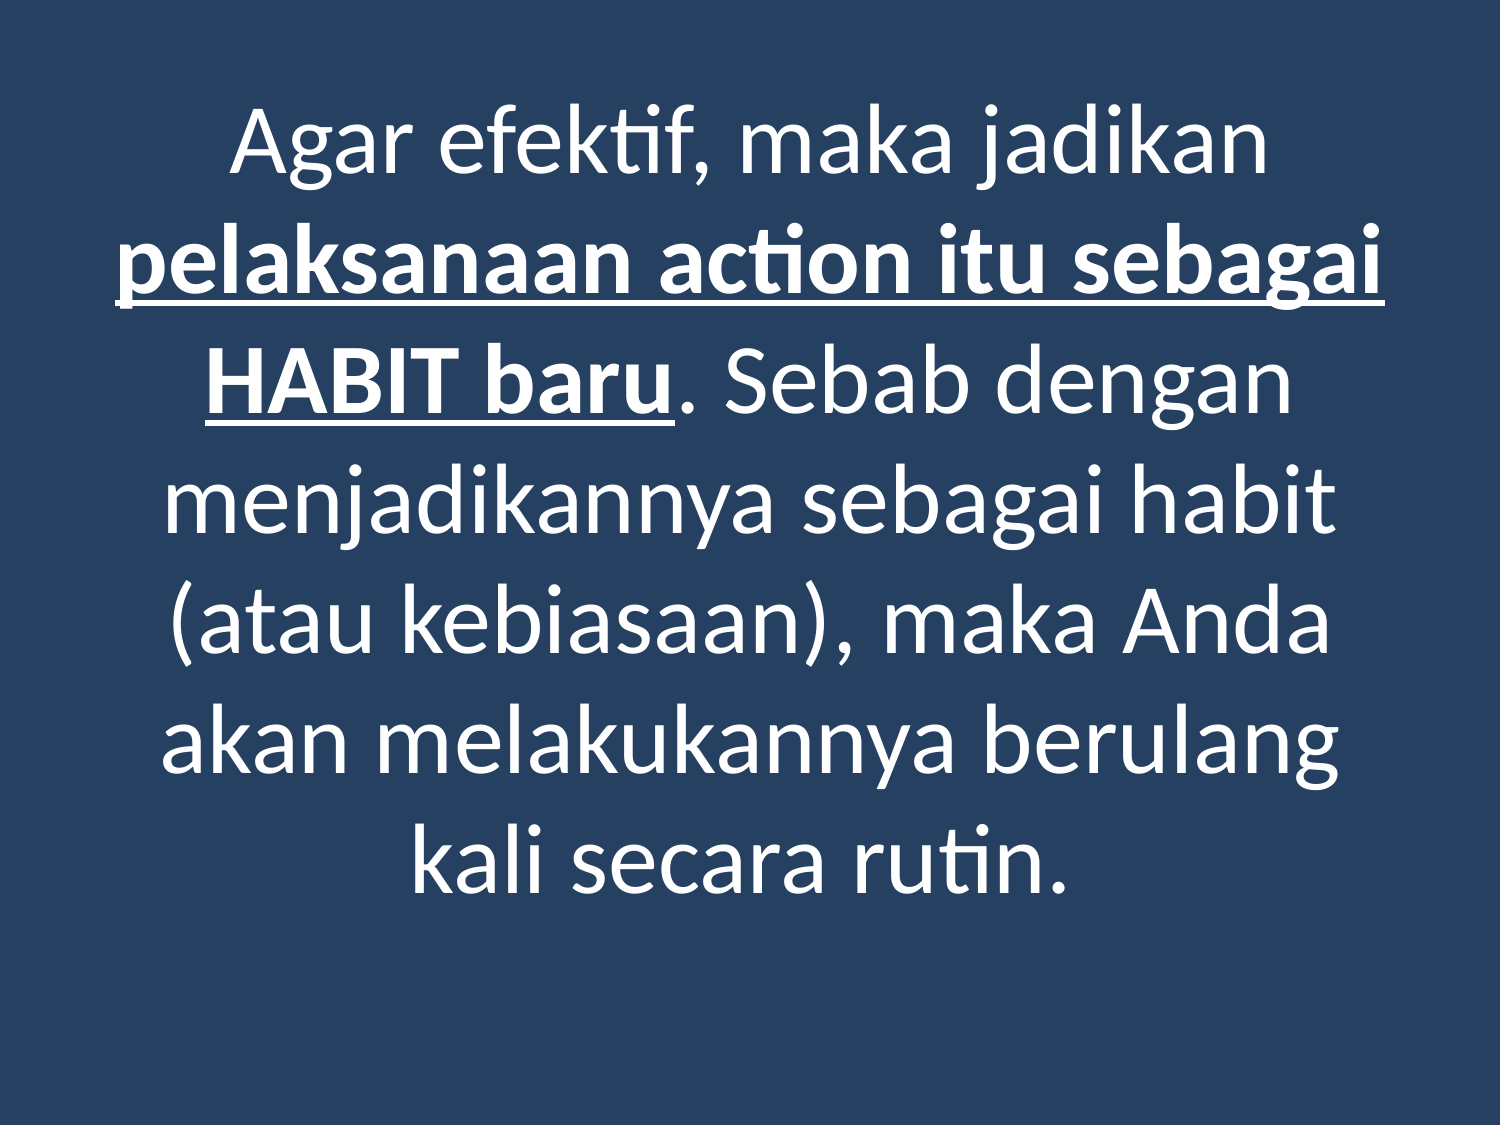

Agar efektif, maka jadikan pelaksanaan action itu sebagai HABIT baru. Sebab dengan menjadikannya sebagai habit (atau kebiasaan), maka Anda akan melakukannya berulang kali secara rutin.